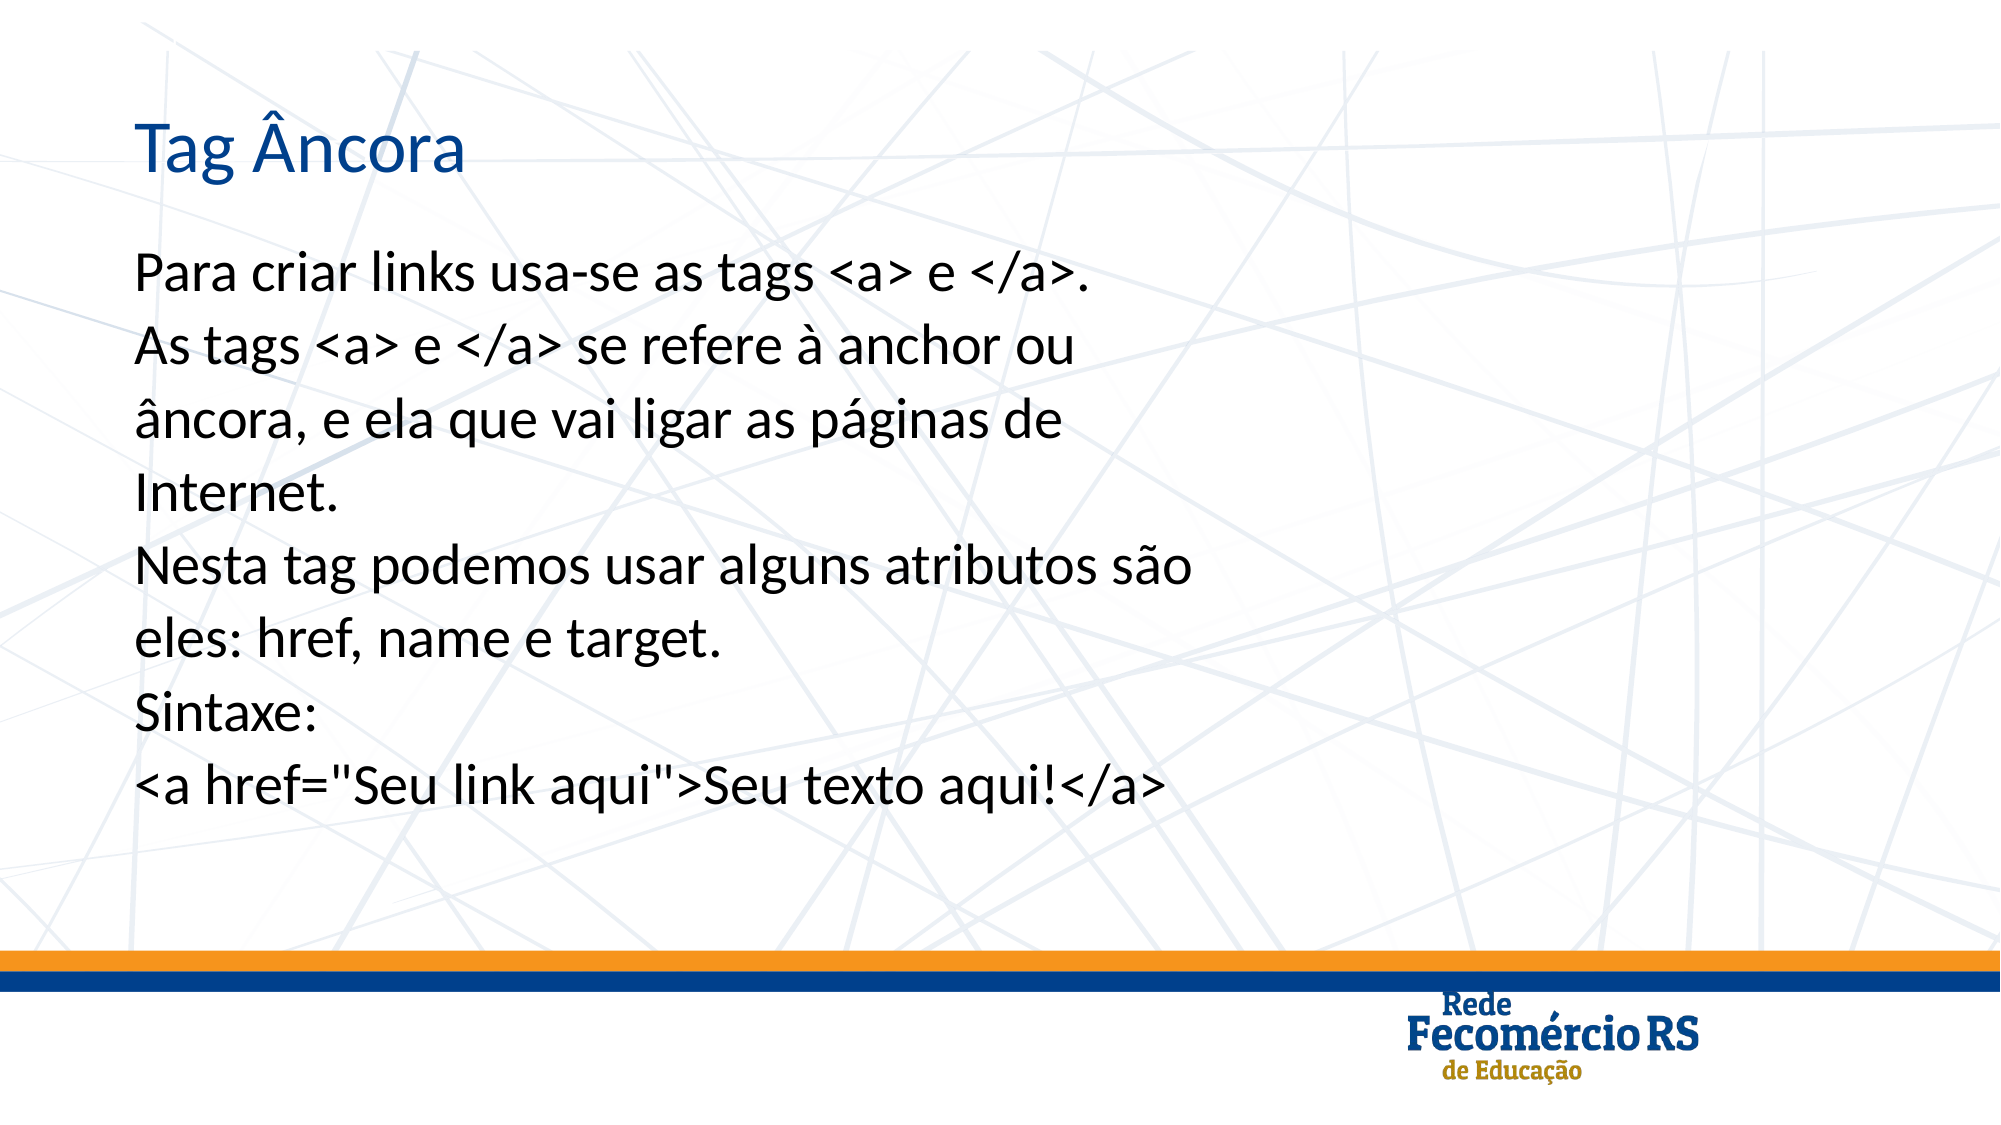

Tag Âncora
Para criar links usa-se as tags <a> e </a>.
As tags <a> e </a> se refere à anchor ou
âncora, e ela que vai ligar as páginas de
Internet.
Nesta tag podemos usar alguns atributos são
eles: href, name e target.
Sintaxe:
<a href="Seu link aqui">Seu texto aqui!</a>